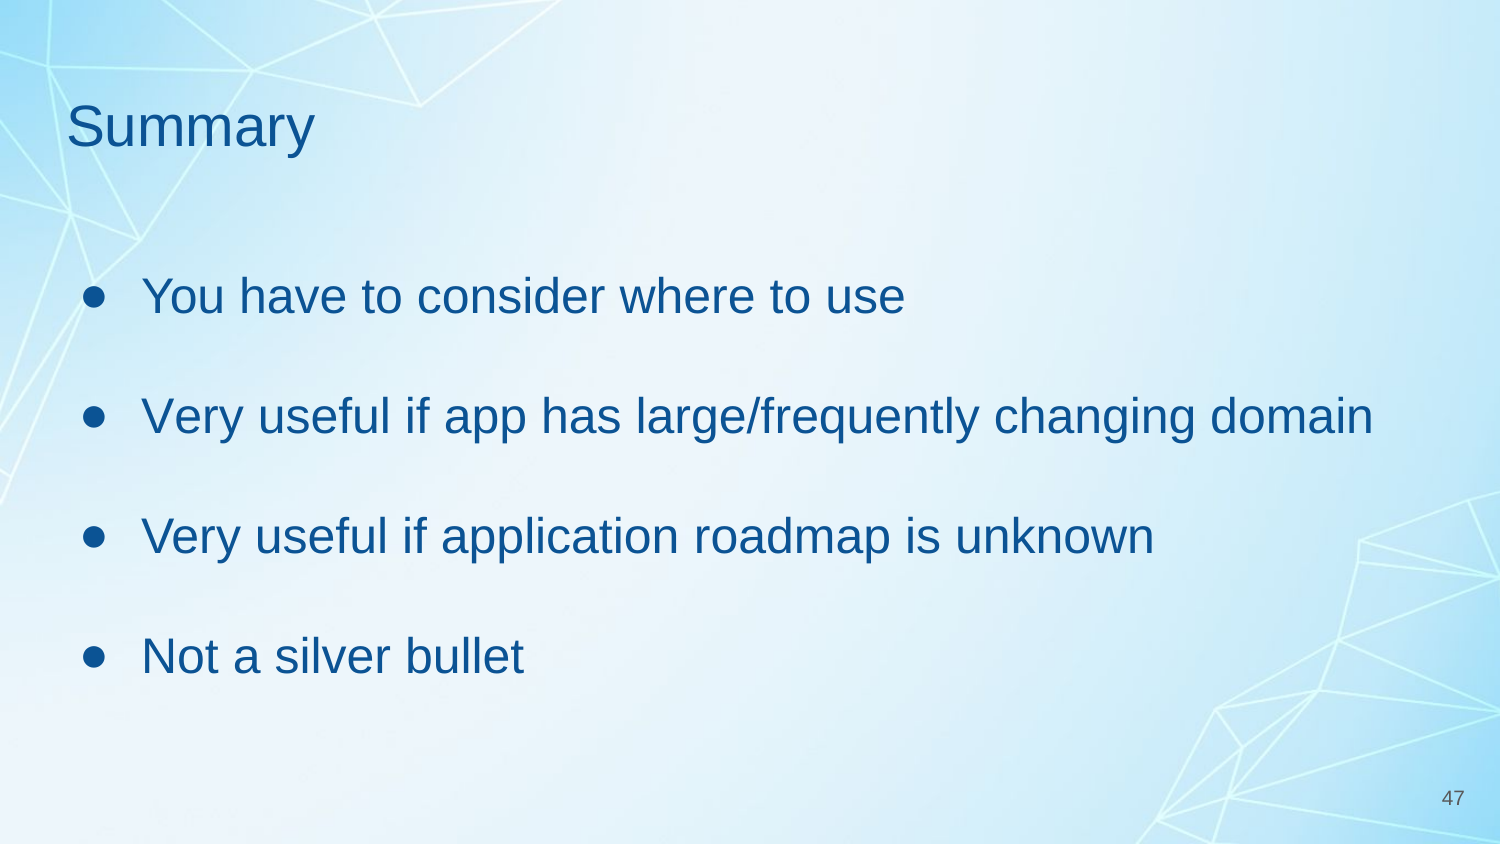

# Summary
You have to consider where to use
Very useful if app has large/frequently changing domain
Very useful if application roadmap is unknown
Not a silver bullet
47